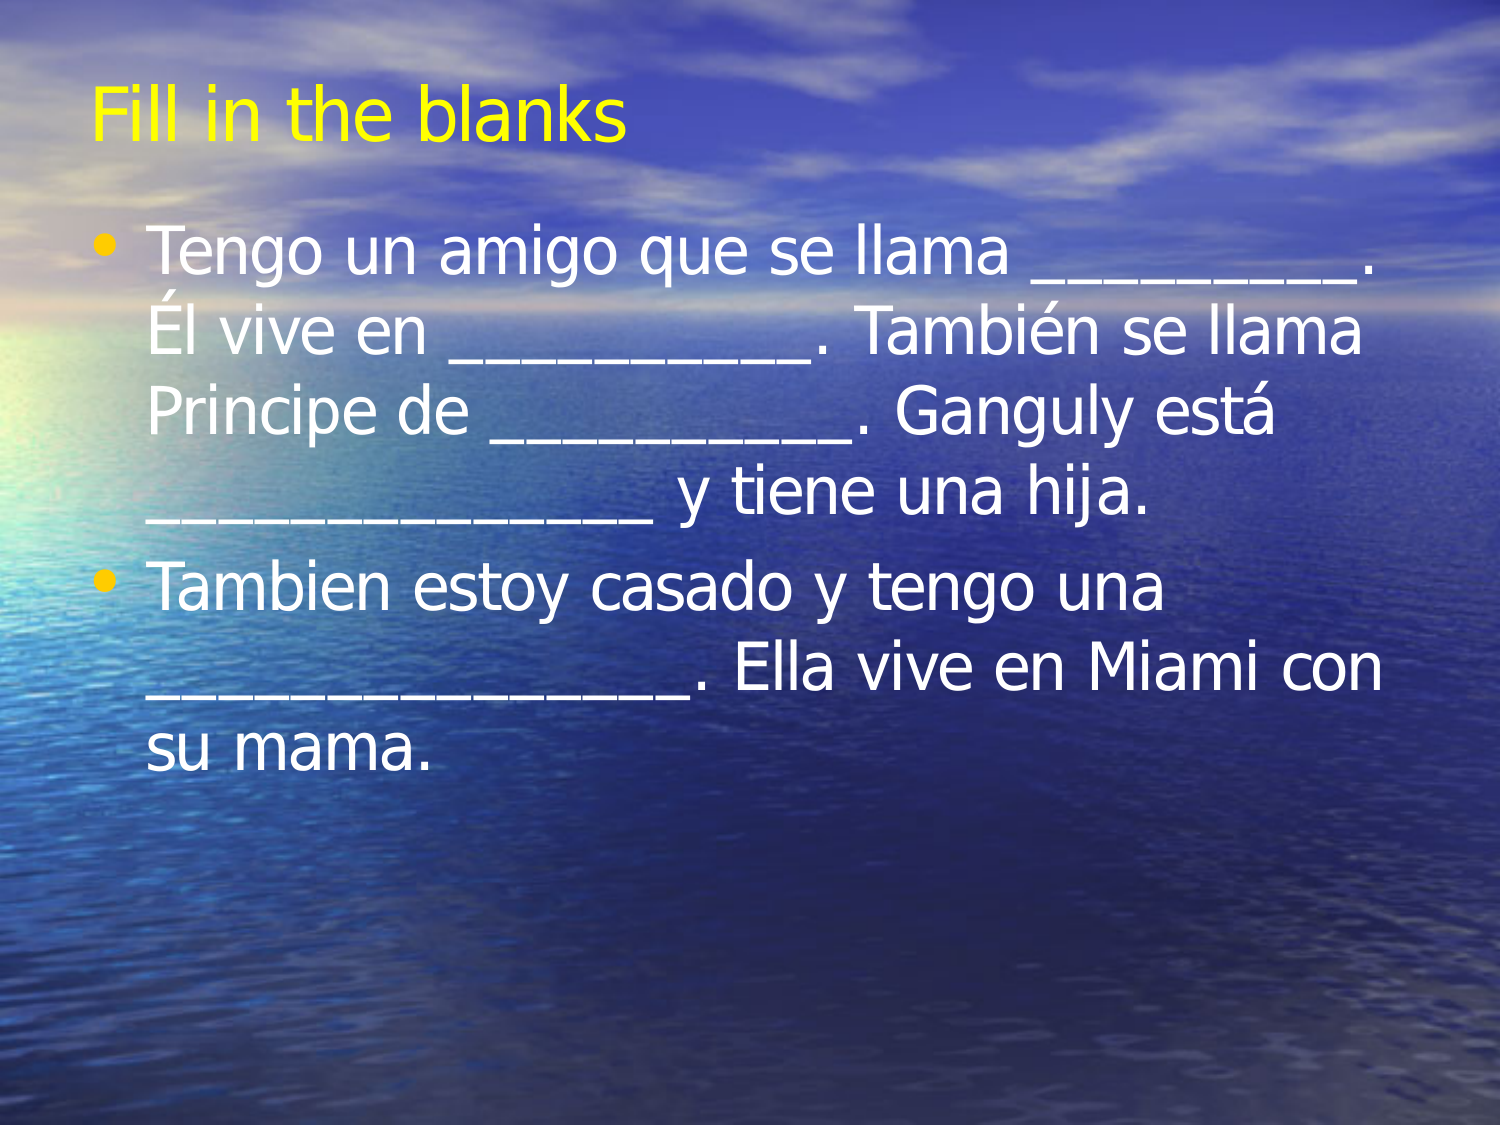

Fill in the blanks
Tengo un amigo que se llama _________. Él vive en __________. También se llama Principe de __________. Ganguly está ______________ y tiene una hija.
Tambien estoy casado y tengo una _______________. Ella vive en Miami con su mama.